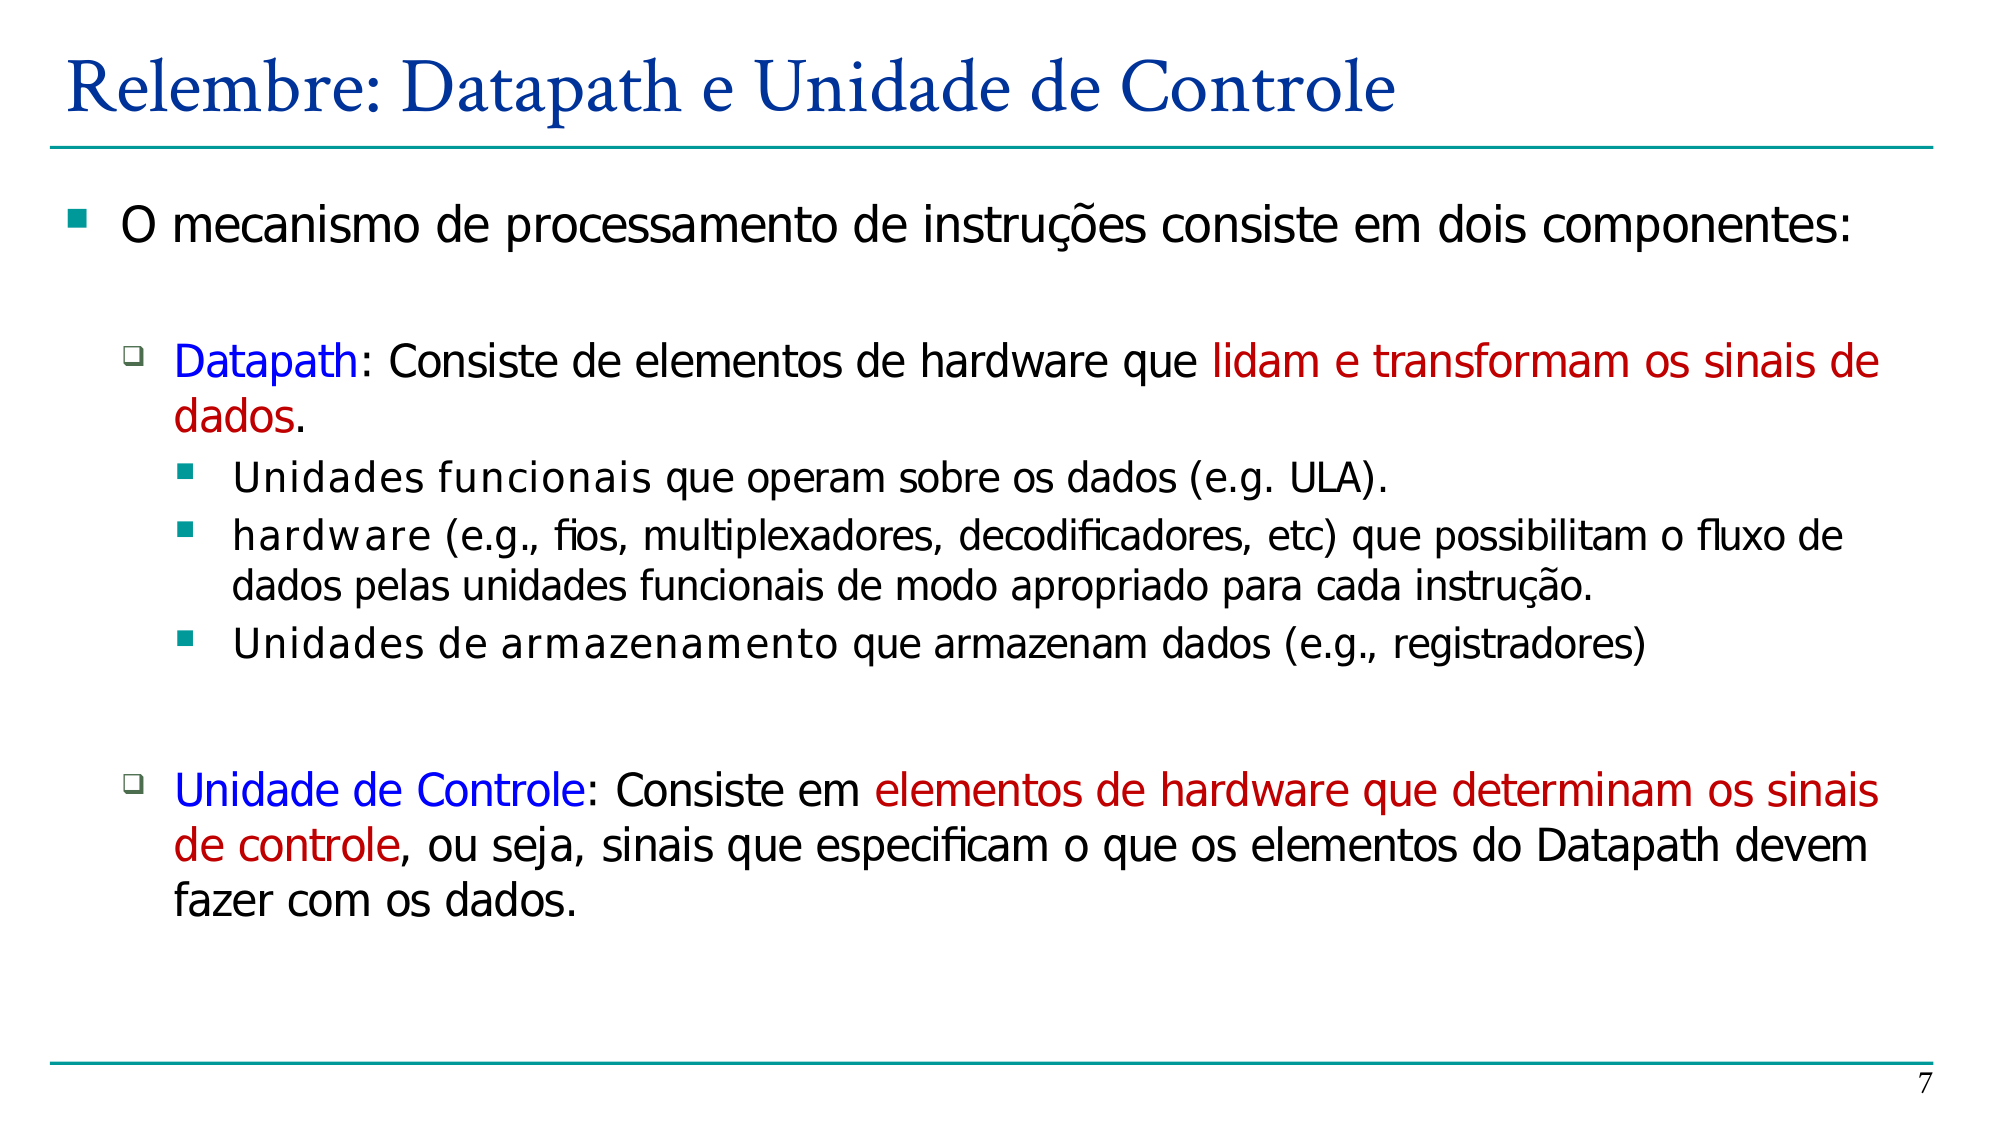

# Relembre: Datapath e Unidade de Controle
O mecanismo de processamento de instruções consiste em dois componentes:

Datapath: Consiste de elementos de hardware que lidam e transformam os sinais de dados.
Unidades funcionais que operam sobre os dados (e.g. ULA).
hardware (e.g., fios, multiplexadores, decodificadores, etc) que possibilitam o fluxo de dados pelas unidades funcionais de modo apropriado para cada instrução.
Unidades de armazenamento que armazenam dados (e.g., registradores)

Unidade de Controle: Consiste em elementos de hardware que determinam os sinais de controle, ou seja, sinais que especificam o que os elementos do Datapath devem fazer com os dados.
7